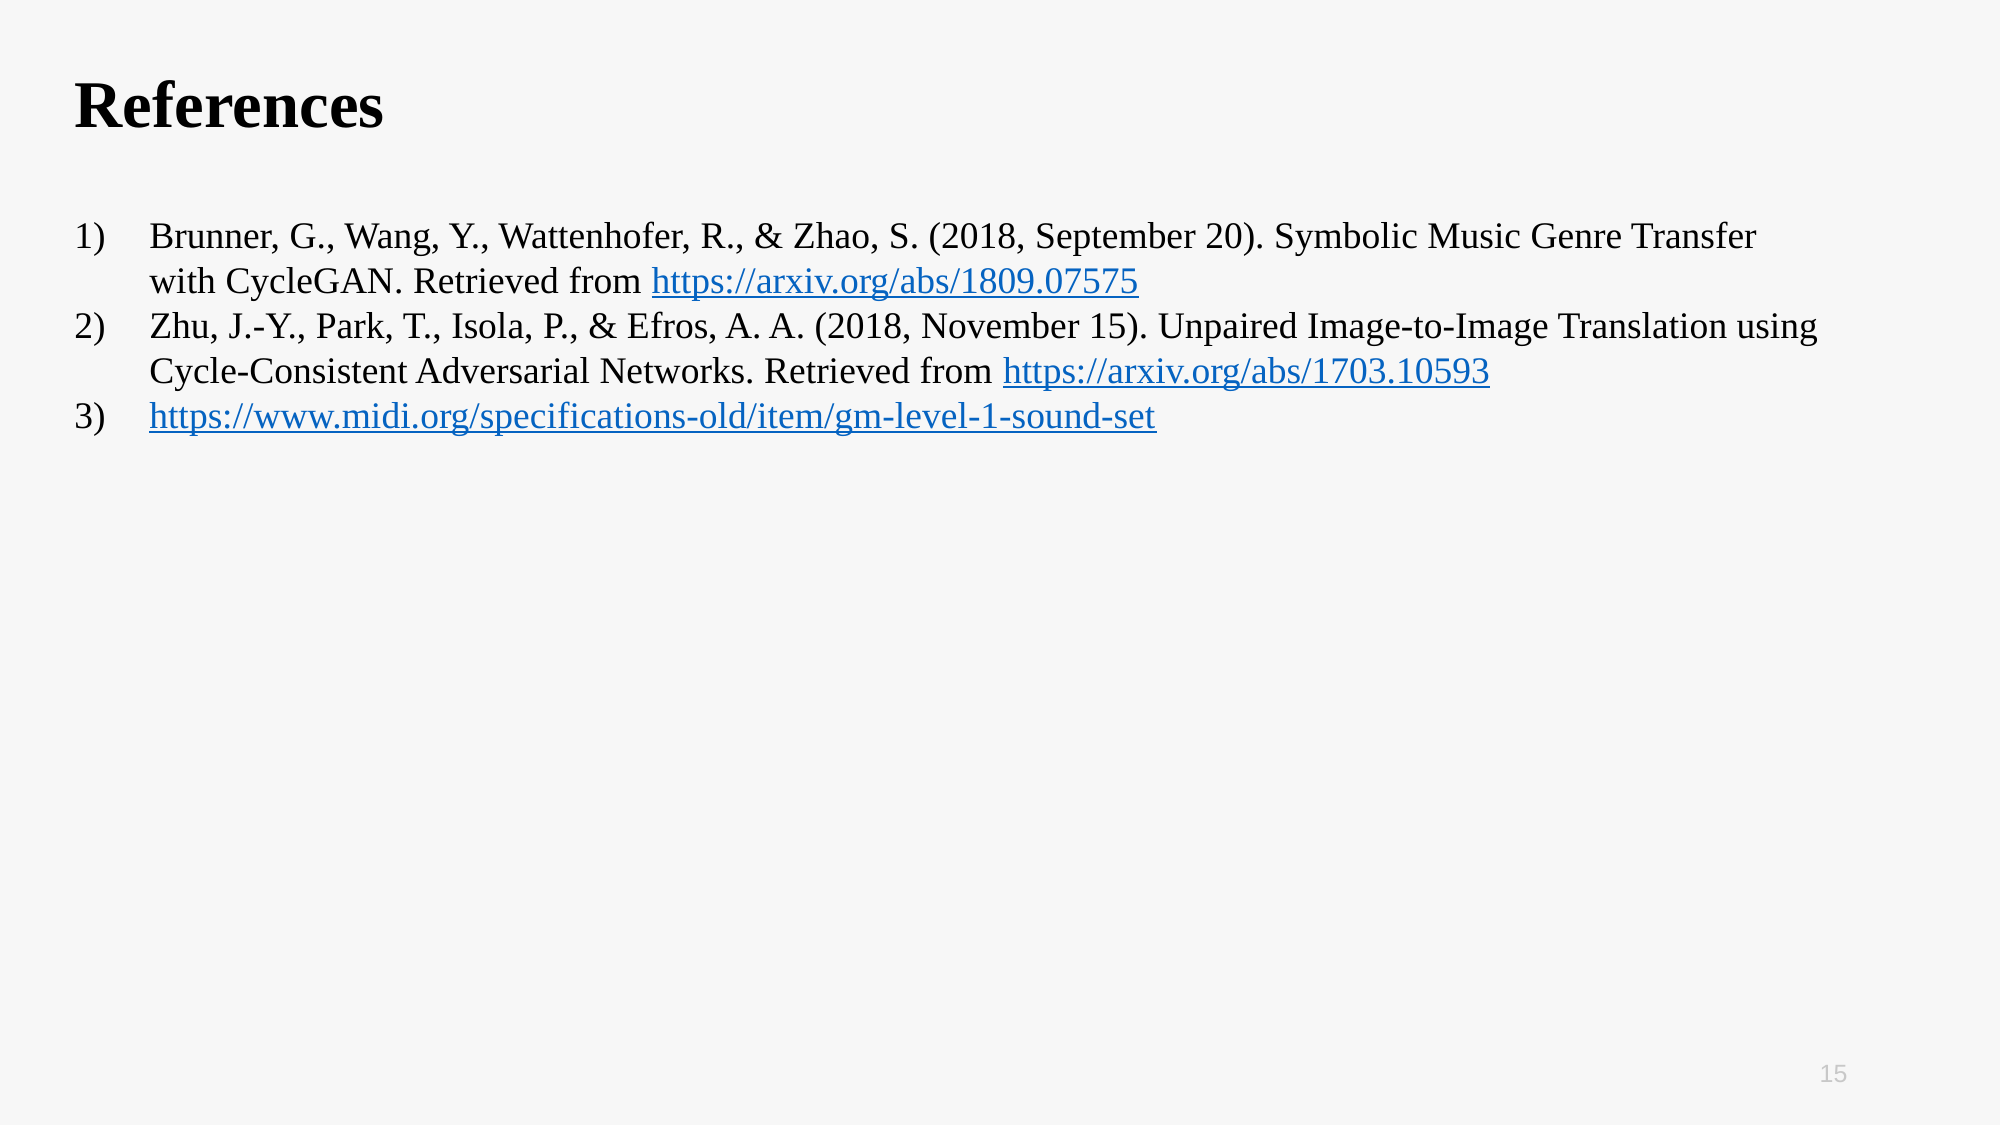

References
Brunner, G., Wang, Y., Wattenhofer, R., & Zhao, S. (2018, September 20). Symbolic Music Genre Transfer
with CycleGAN. Retrieved from https://arxiv.org/abs/1809.07575
Zhu, J.-Y., Park, T., Isola, P., & Efros, A. A. (2018, November 15). Unpaired Image-to-Image Translation using
Cycle-Consistent Adversarial Networks. Retrieved from https://arxiv.org/abs/1703.10593
https://www.midi.org/specifications-old/item/gm-level-1-sound-set
15